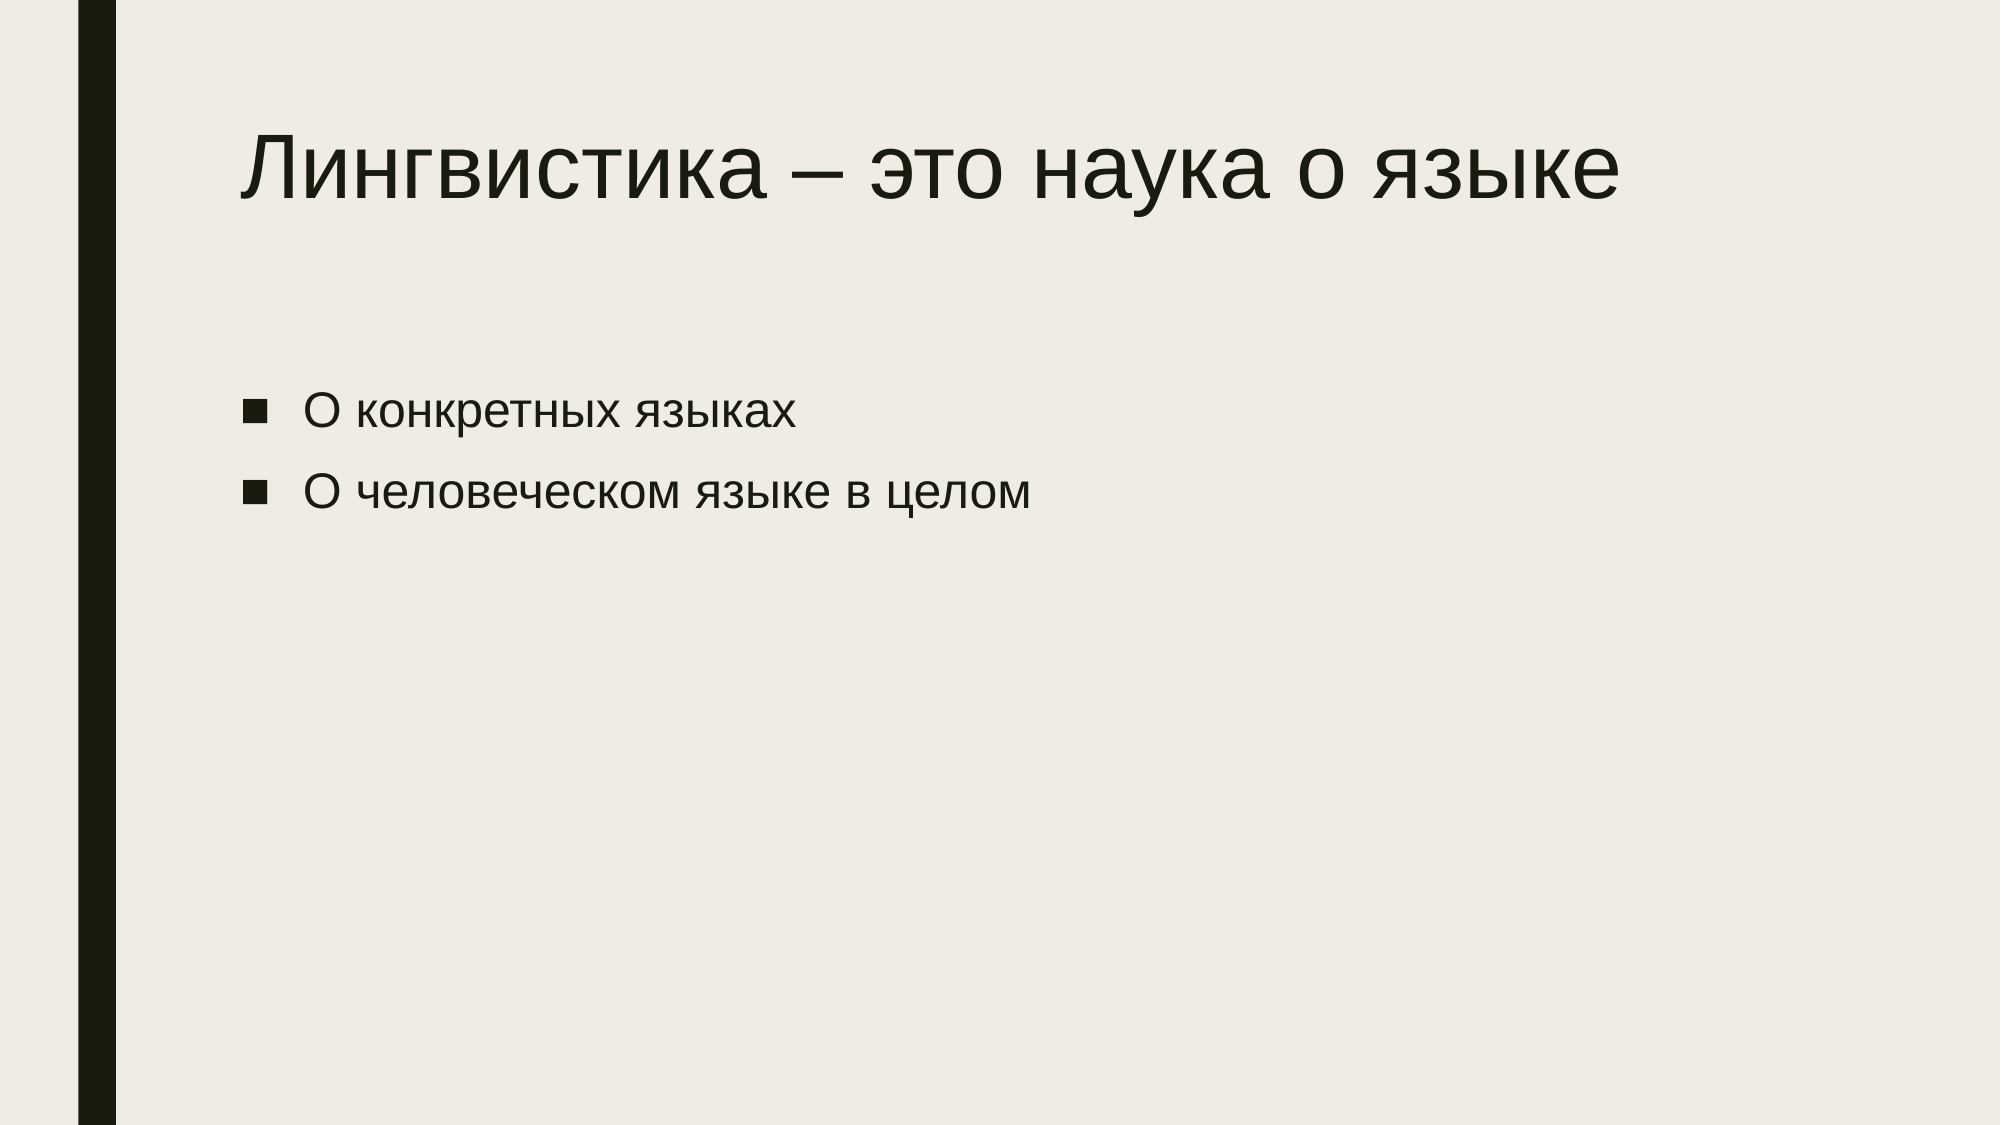

# Лингвистика – это наука о языке
О конкретных языках
О человеческом языке в целом